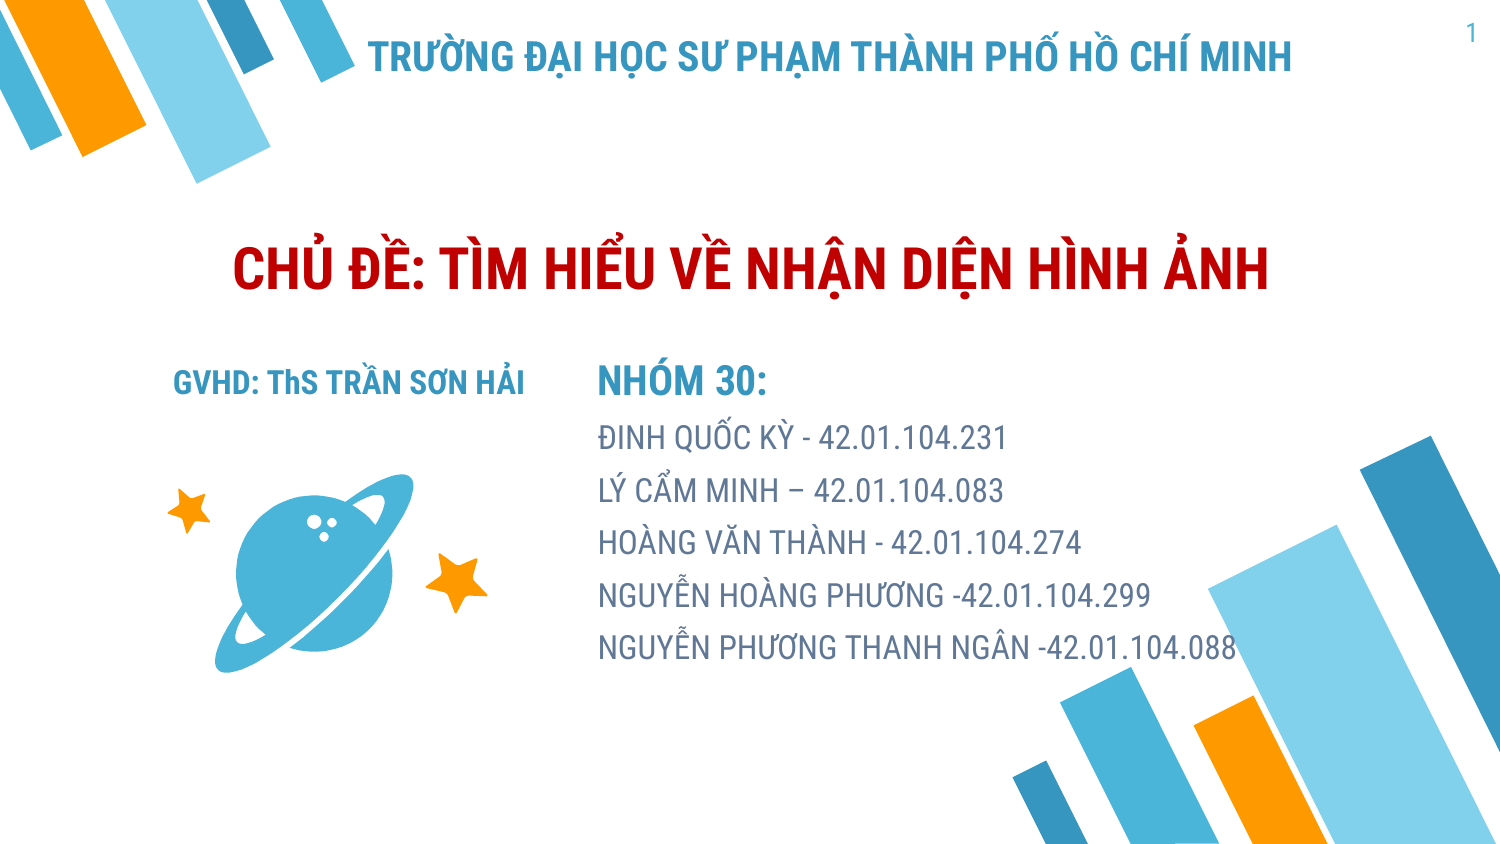

1
TRƯỜNG ĐẠI HỌC SƯ PHẠM THÀNH PHỐ HỒ CHÍ MINH
# CHỦ ĐỀ: TÌM HIỂU VỀ NHẬN DIỆN HÌNH ẢNH
NHÓM 30:
ĐINH QUỐC KỲ - 42.01.104.231
LÝ CẨM MINH – 42.01.104.083
HOÀNG VĂN THÀNH - 42.01.104.274
NGUYỄN HOÀNG PHƯƠNG -42.01.104.299
NGUYỄN PHƯƠNG THANH NGÂN -42.01.104.088

GVHD: ThS TRẦN SƠN HẢI